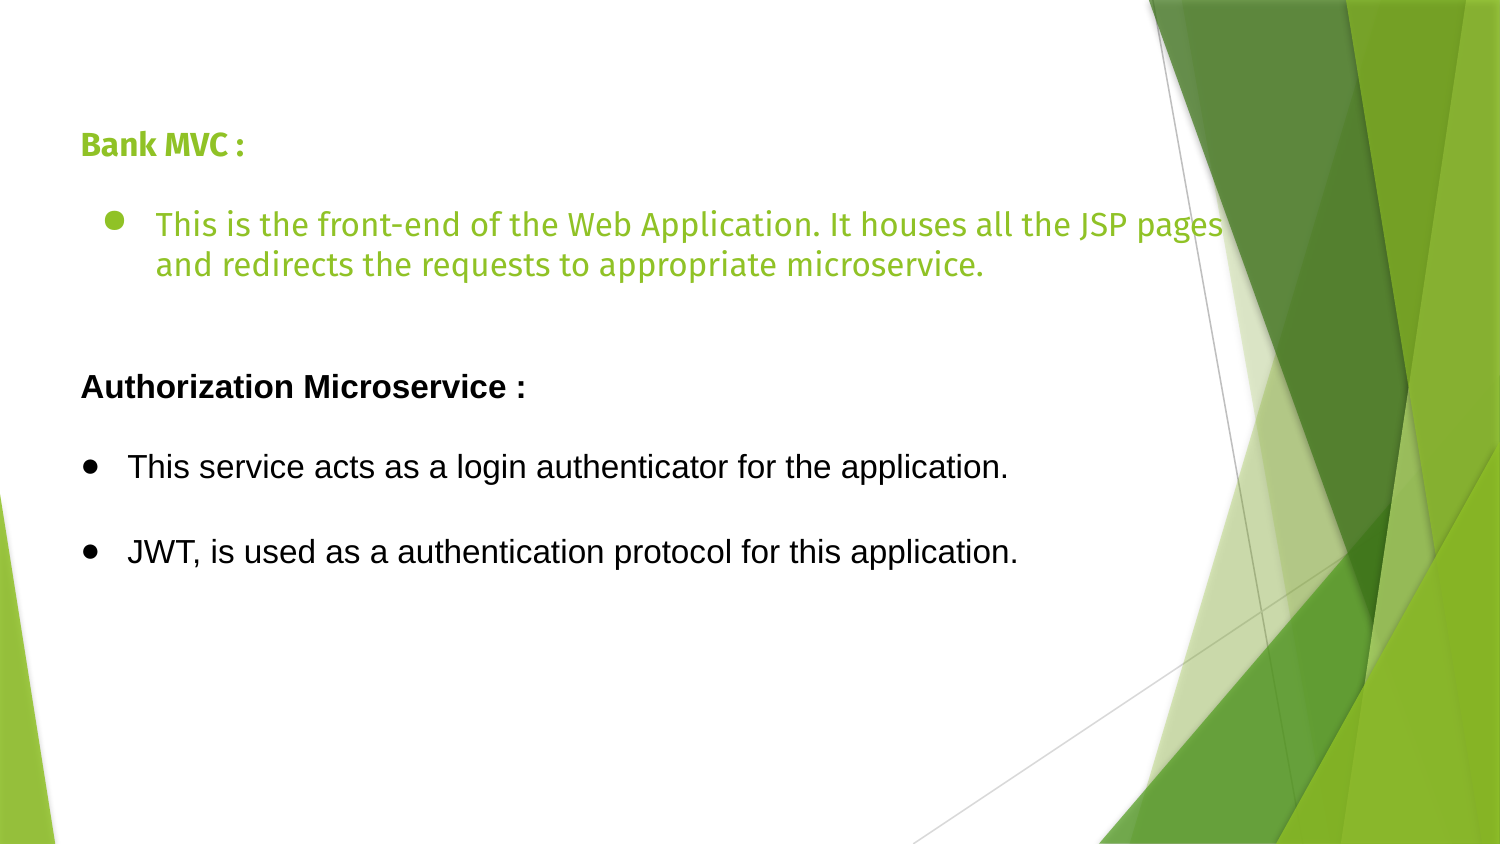

# Bank MVC :

This is the front-end of the Web Application. It houses all the JSP pages and redirects the requests to appropriate microservice.
Authorization Microservice :​
​
This service acts as a login authenticator for the application.​

JWT, is used as a authentication protocol for this application. ​